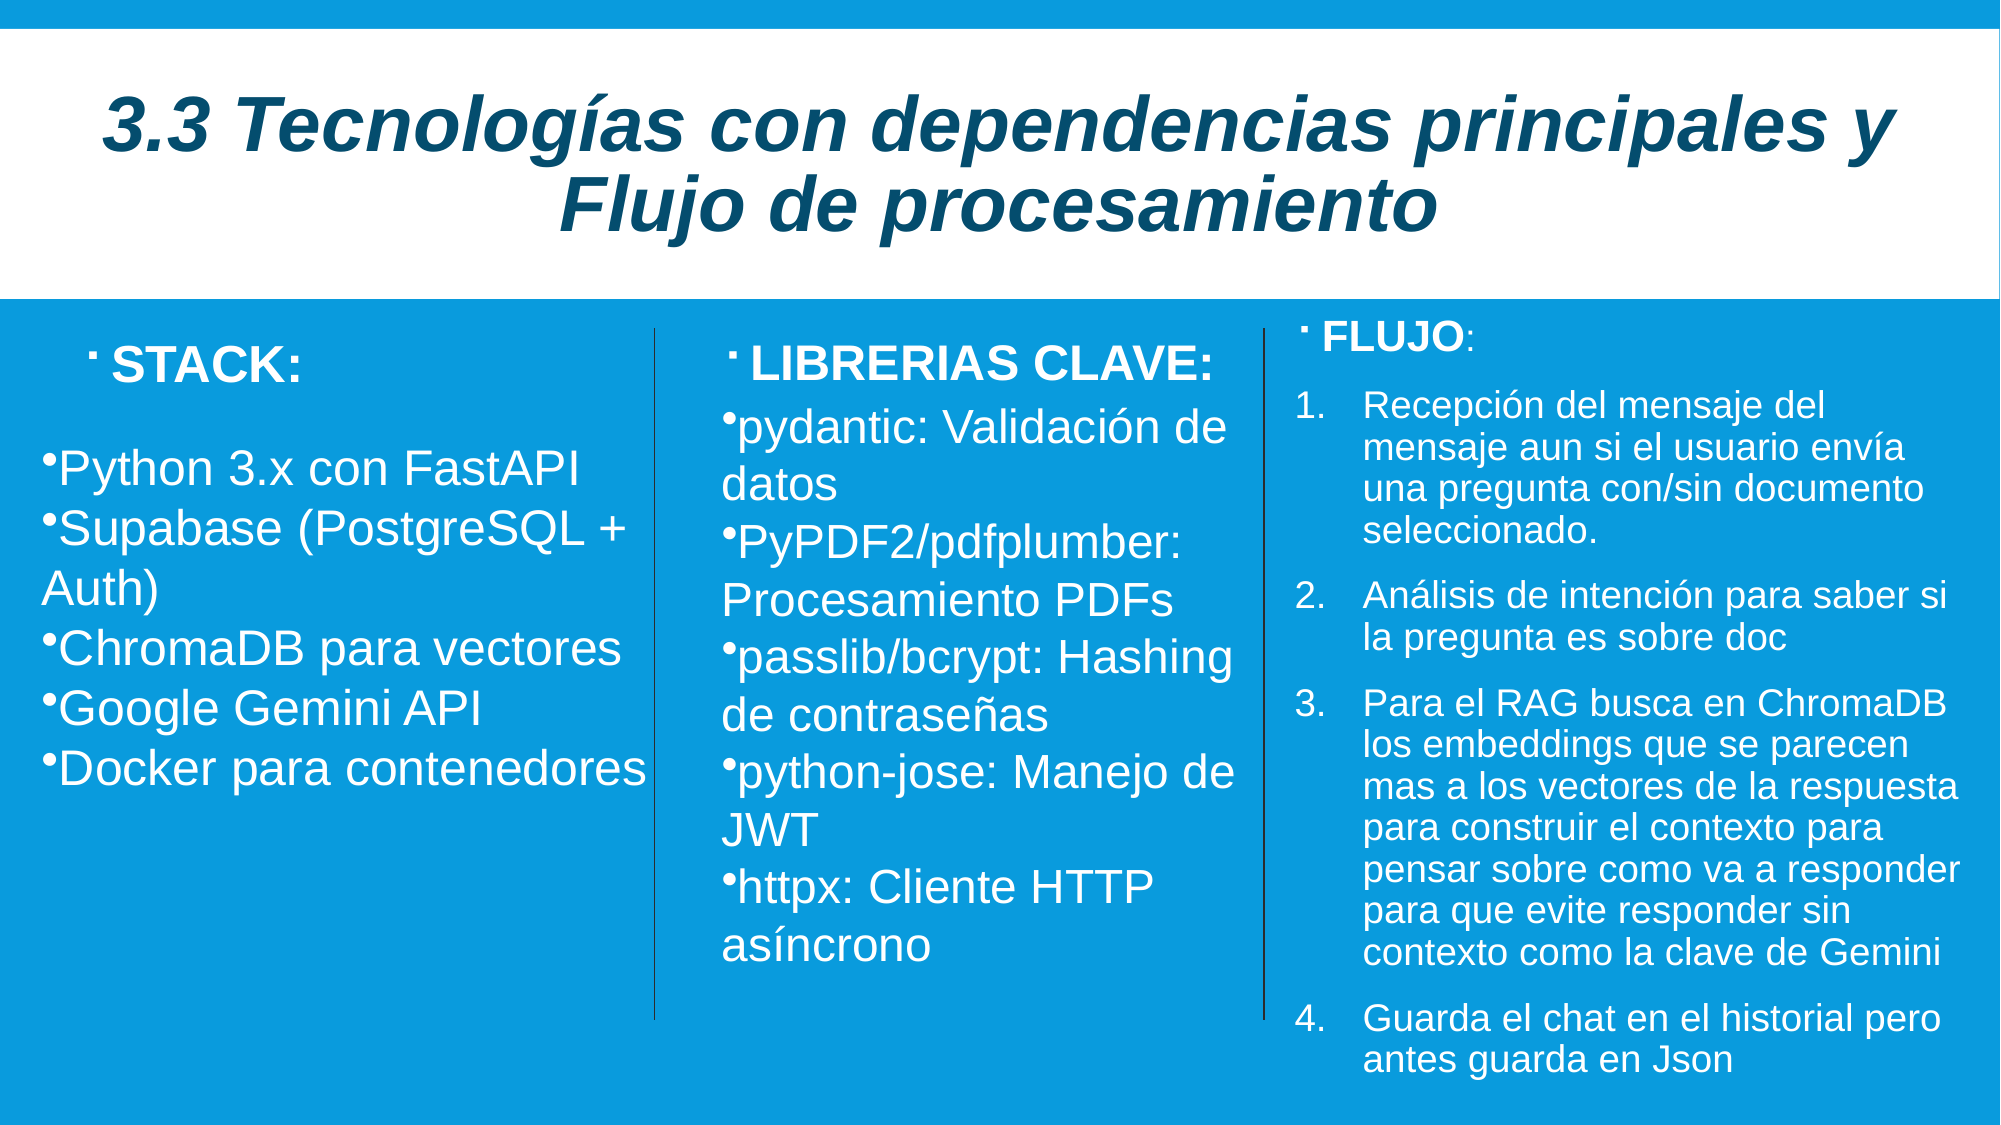

# 3.3 Tecnologías con dependencias principales y Flujo de procesamiento
FLUJO:
Recepción del mensaje del mensaje aun si el usuario envía una pregunta con/sin documento seleccionado.
Análisis de intención para saber si la pregunta es sobre doc
Para el RAG busca en ChromaDB los embeddings que se parecen mas a los vectores de la respuesta para construir el contexto para pensar sobre como va a responder para que evite responder sin contexto como la clave de Gemini
Guarda el chat en el historial pero antes guarda en Json
STACK:
LIBRERIAS CLAVE:
pydantic: Validación de datos
PyPDF2/pdfplumber: Procesamiento PDFs
passlib/bcrypt: Hashing de contraseñas
python-jose: Manejo de JWT
httpx: Cliente HTTP asíncrono

Python 3.x con FastAPI
Supabase (PostgreSQL + Auth)
ChromaDB para vectores
Google Gemini API
Docker para contenedores